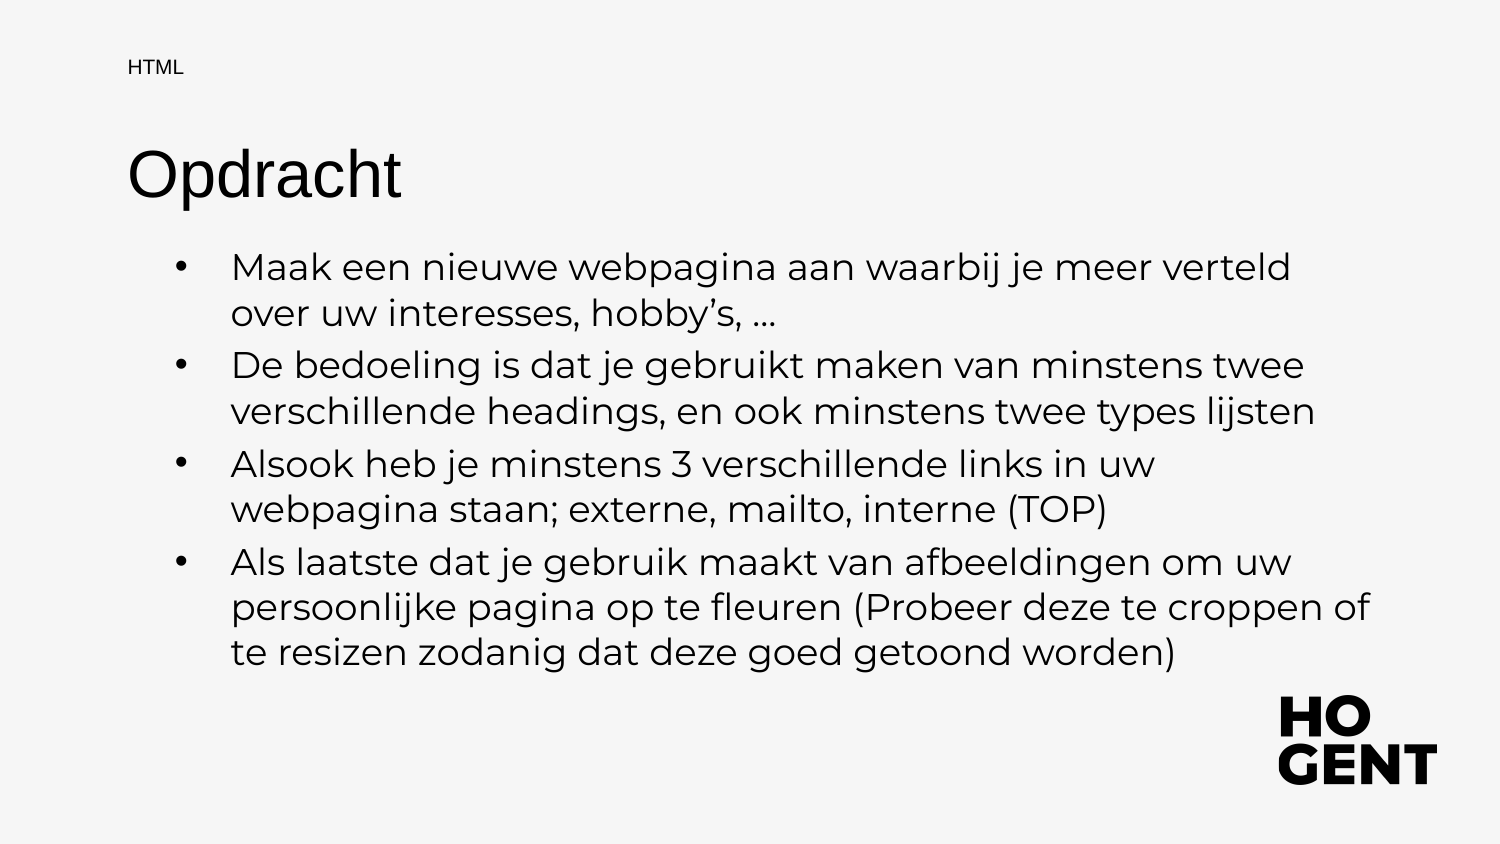

HTML
Opdracht
Maak een nieuwe webpagina aan waarbij je meer verteld over uw interesses, hobby’s, …
De bedoeling is dat je gebruikt maken van minstens twee verschillende headings, en ook minstens twee types lijsten
Alsook heb je minstens 3 verschillende links in uw webpagina staan; externe, mailto, interne (TOP)
Als laatste dat je gebruik maakt van afbeeldingen om uw persoonlijke pagina op te fleuren (Probeer deze te croppen of te resizen zodanig dat deze goed getoond worden)